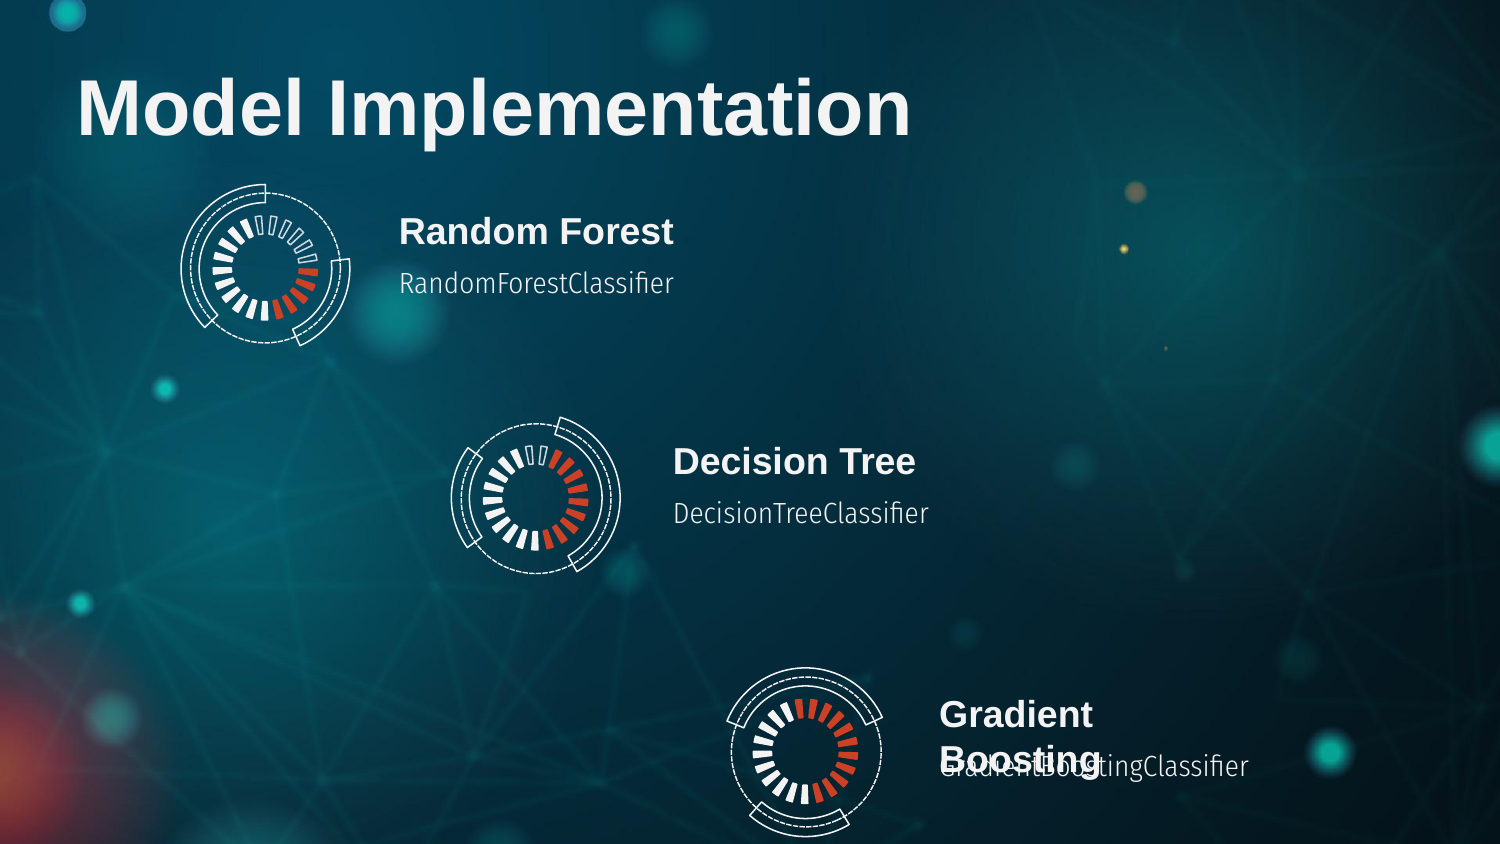

Model Implementation

Random Forest

RandomForestClassifier

Decision Tree

DecisionTreeClassifier

Gradient Boosting

GradientBoostingClassifier